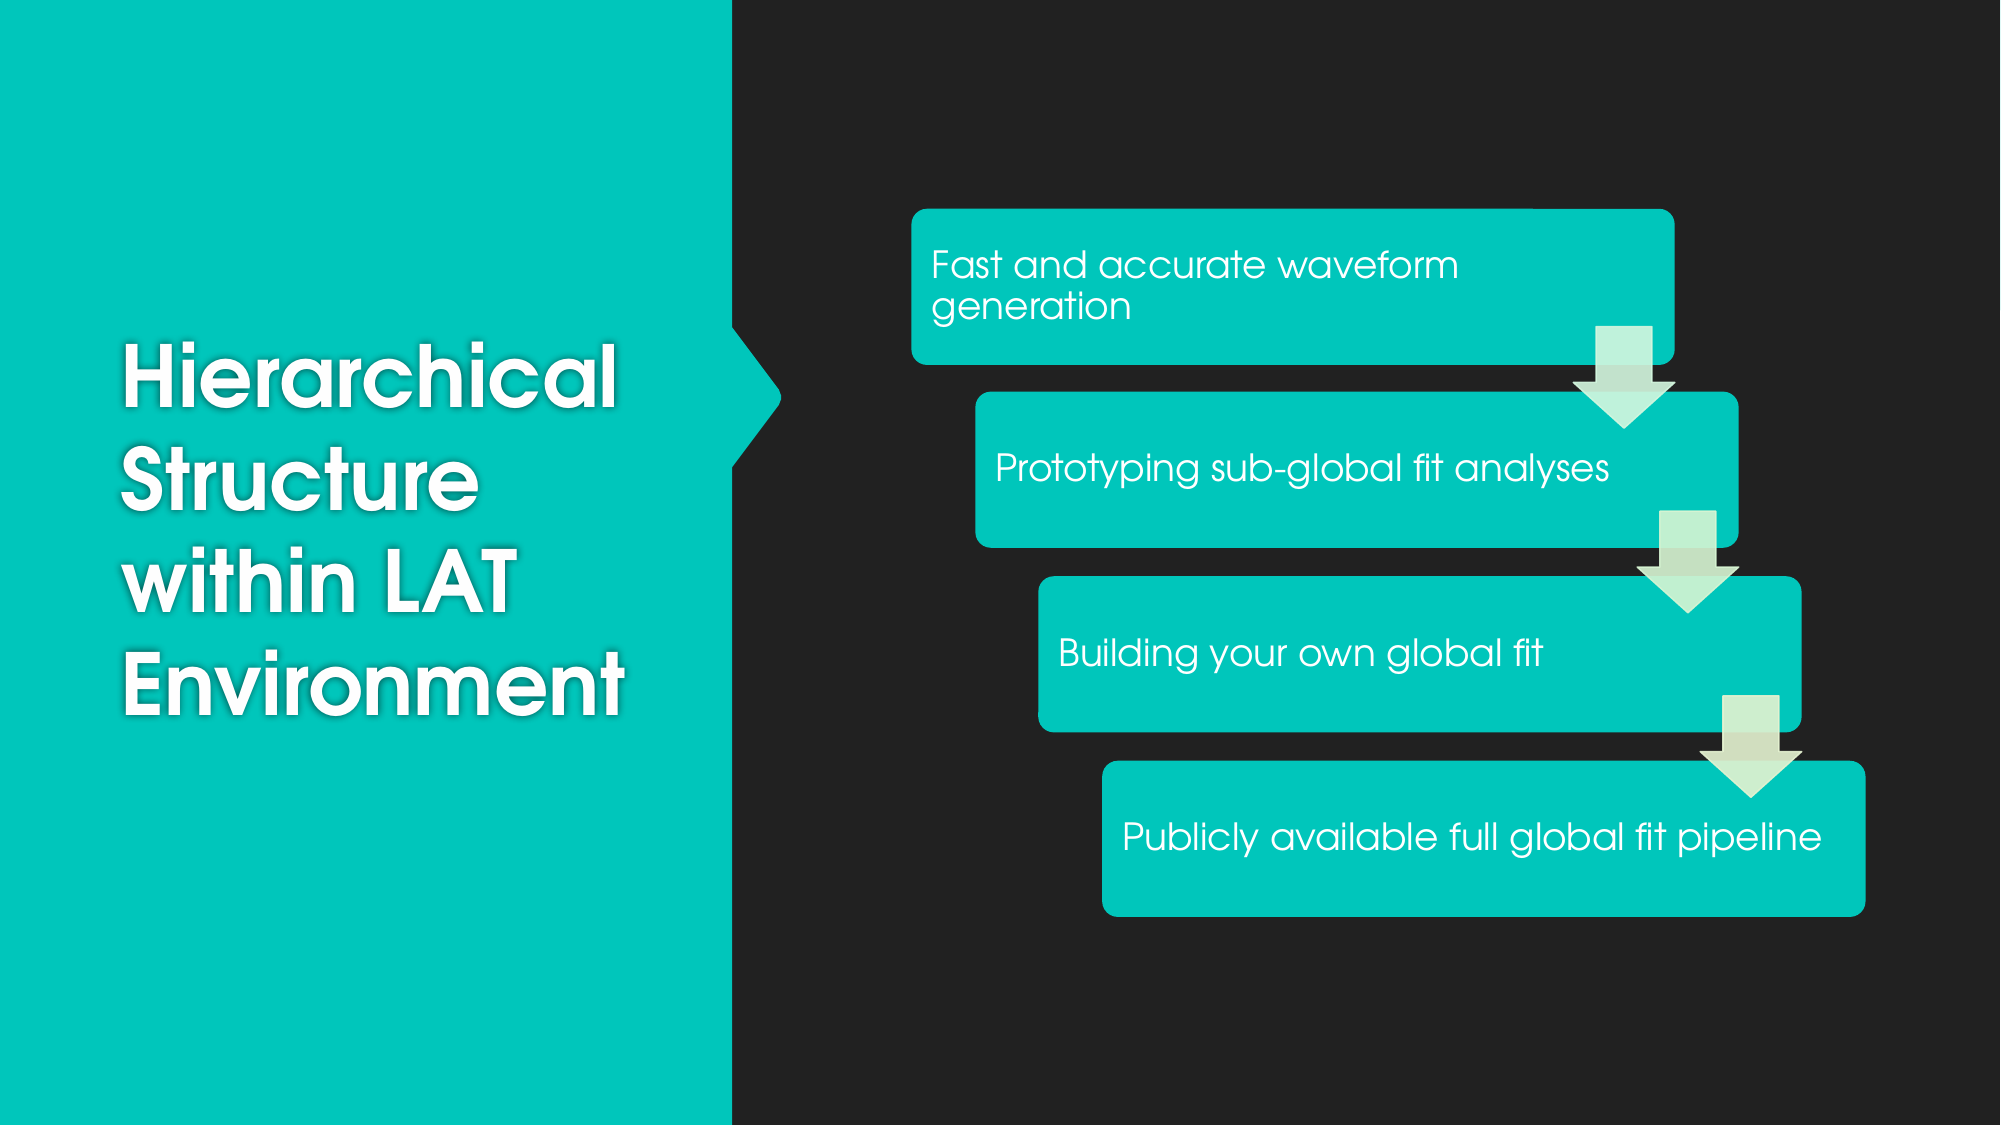

Fast and accurate waveform generation
Prototyping sub-global fit analyses
Building your own global fit
Publicly available full global fit pipeline

# Hierarchical Structure within LAT Environment